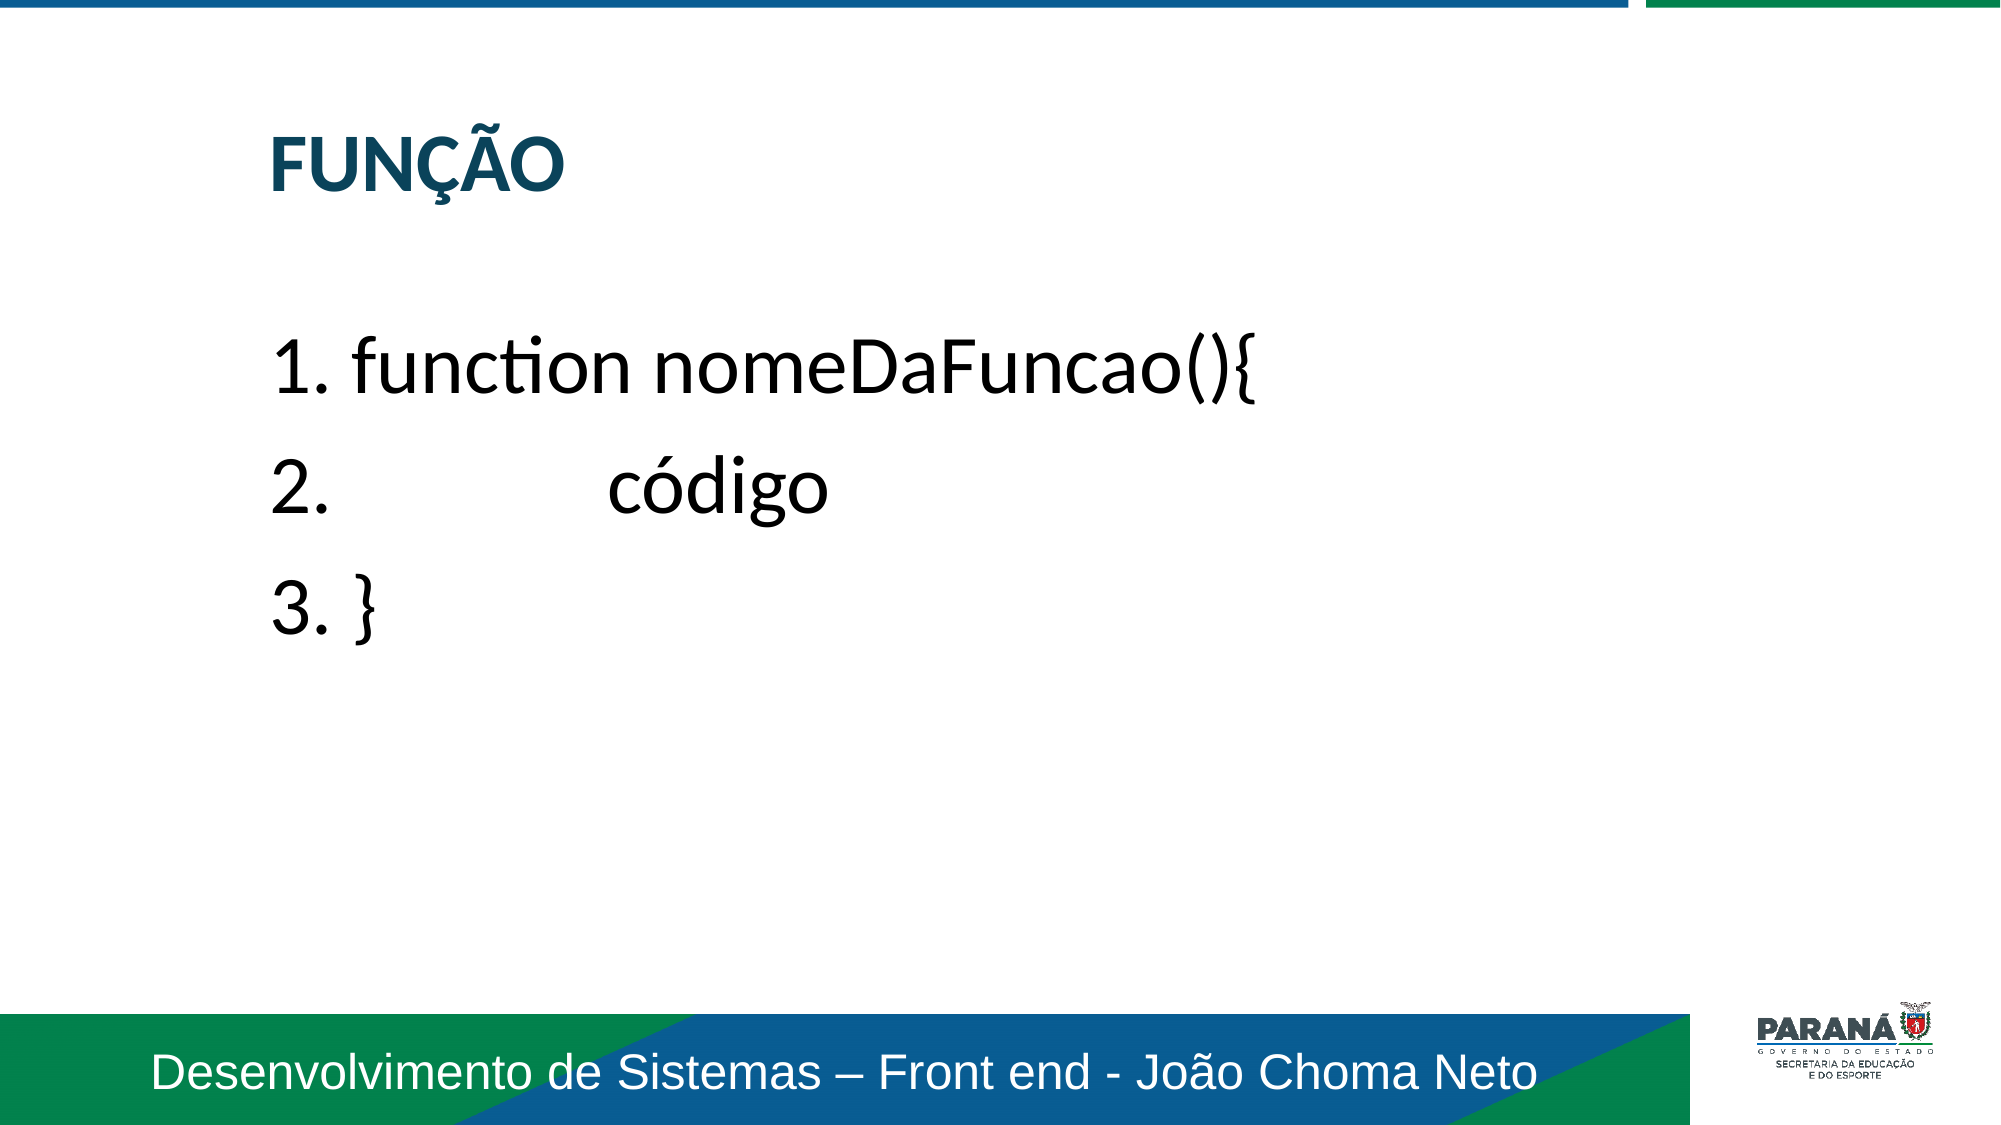

FUNÇÃO
1. function nomeDaFuncao(){
2. 		código
3. }